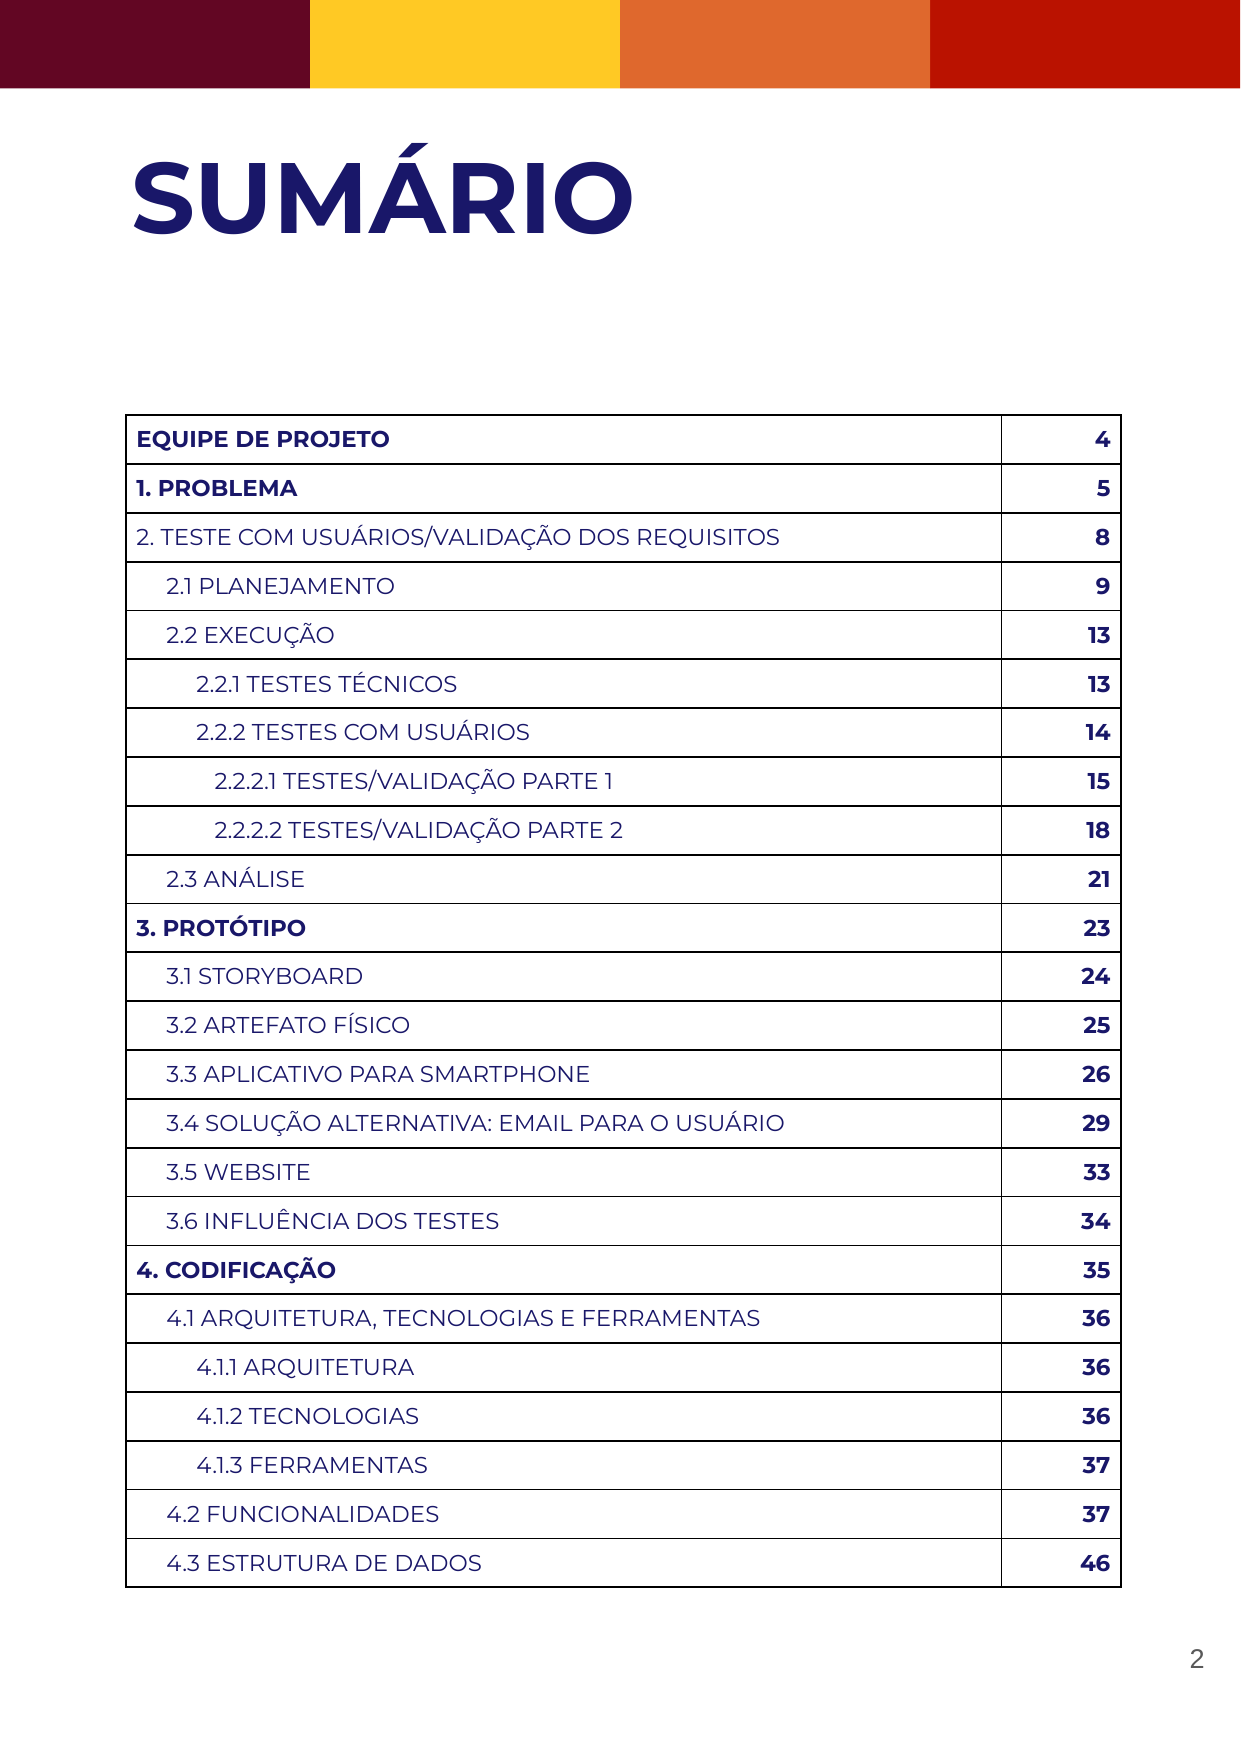

SUMÁRIO
| EQUIPE DE PROJETO | 4 |
| --- | --- |
| 1. PROBLEMA | 5 |
| 2. TESTE COM USUÁRIOS/VALIDAÇÃO DOS REQUISITOS | 8 |
| 2.1 PLANEJAMENTO | 9 |
| 2.2 EXECUÇÃO | 13 |
| 2.2.1 TESTES TÉCNICOS | 13 |
| 2.2.2 TESTES COM USUÁRIOS | 14 |
| 2.2.2.1 TESTES/VALIDAÇÃO PARTE 1 | 15 |
| 2.2.2.2 TESTES/VALIDAÇÃO PARTE 2 | 18 |
| 2.3 ANÁLISE | 21 |
| 3. PROTÓTIPO | 23 |
| 3.1 STORYBOARD | 24 |
| 3.2 ARTEFATO FÍSICO | 25 |
| 3.3 APLICATIVO PARA SMARTPHONE | 26 |
| 3.4 SOLUÇÃO ALTERNATIVA: EMAIL PARA O USUÁRIO | 29 |
| 3.5 WEBSITE | 33 |
| 3.6 INFLUÊNCIA DOS TESTES | 34 |
| 4. CODIFICAÇÃO | 35 |
| 4.1 ARQUITETURA, TECNOLOGIAS E FERRAMENTAS | 36 |
| 4.1.1 ARQUITETURA | 36 |
| 4.1.2 TECNOLOGIAS | 36 |
| 4.1.3 FERRAMENTAS | 37 |
| 4.2 FUNCIONALIDADES | 37 |
| 4.3 ESTRUTURA DE DADOS | 46 |
2